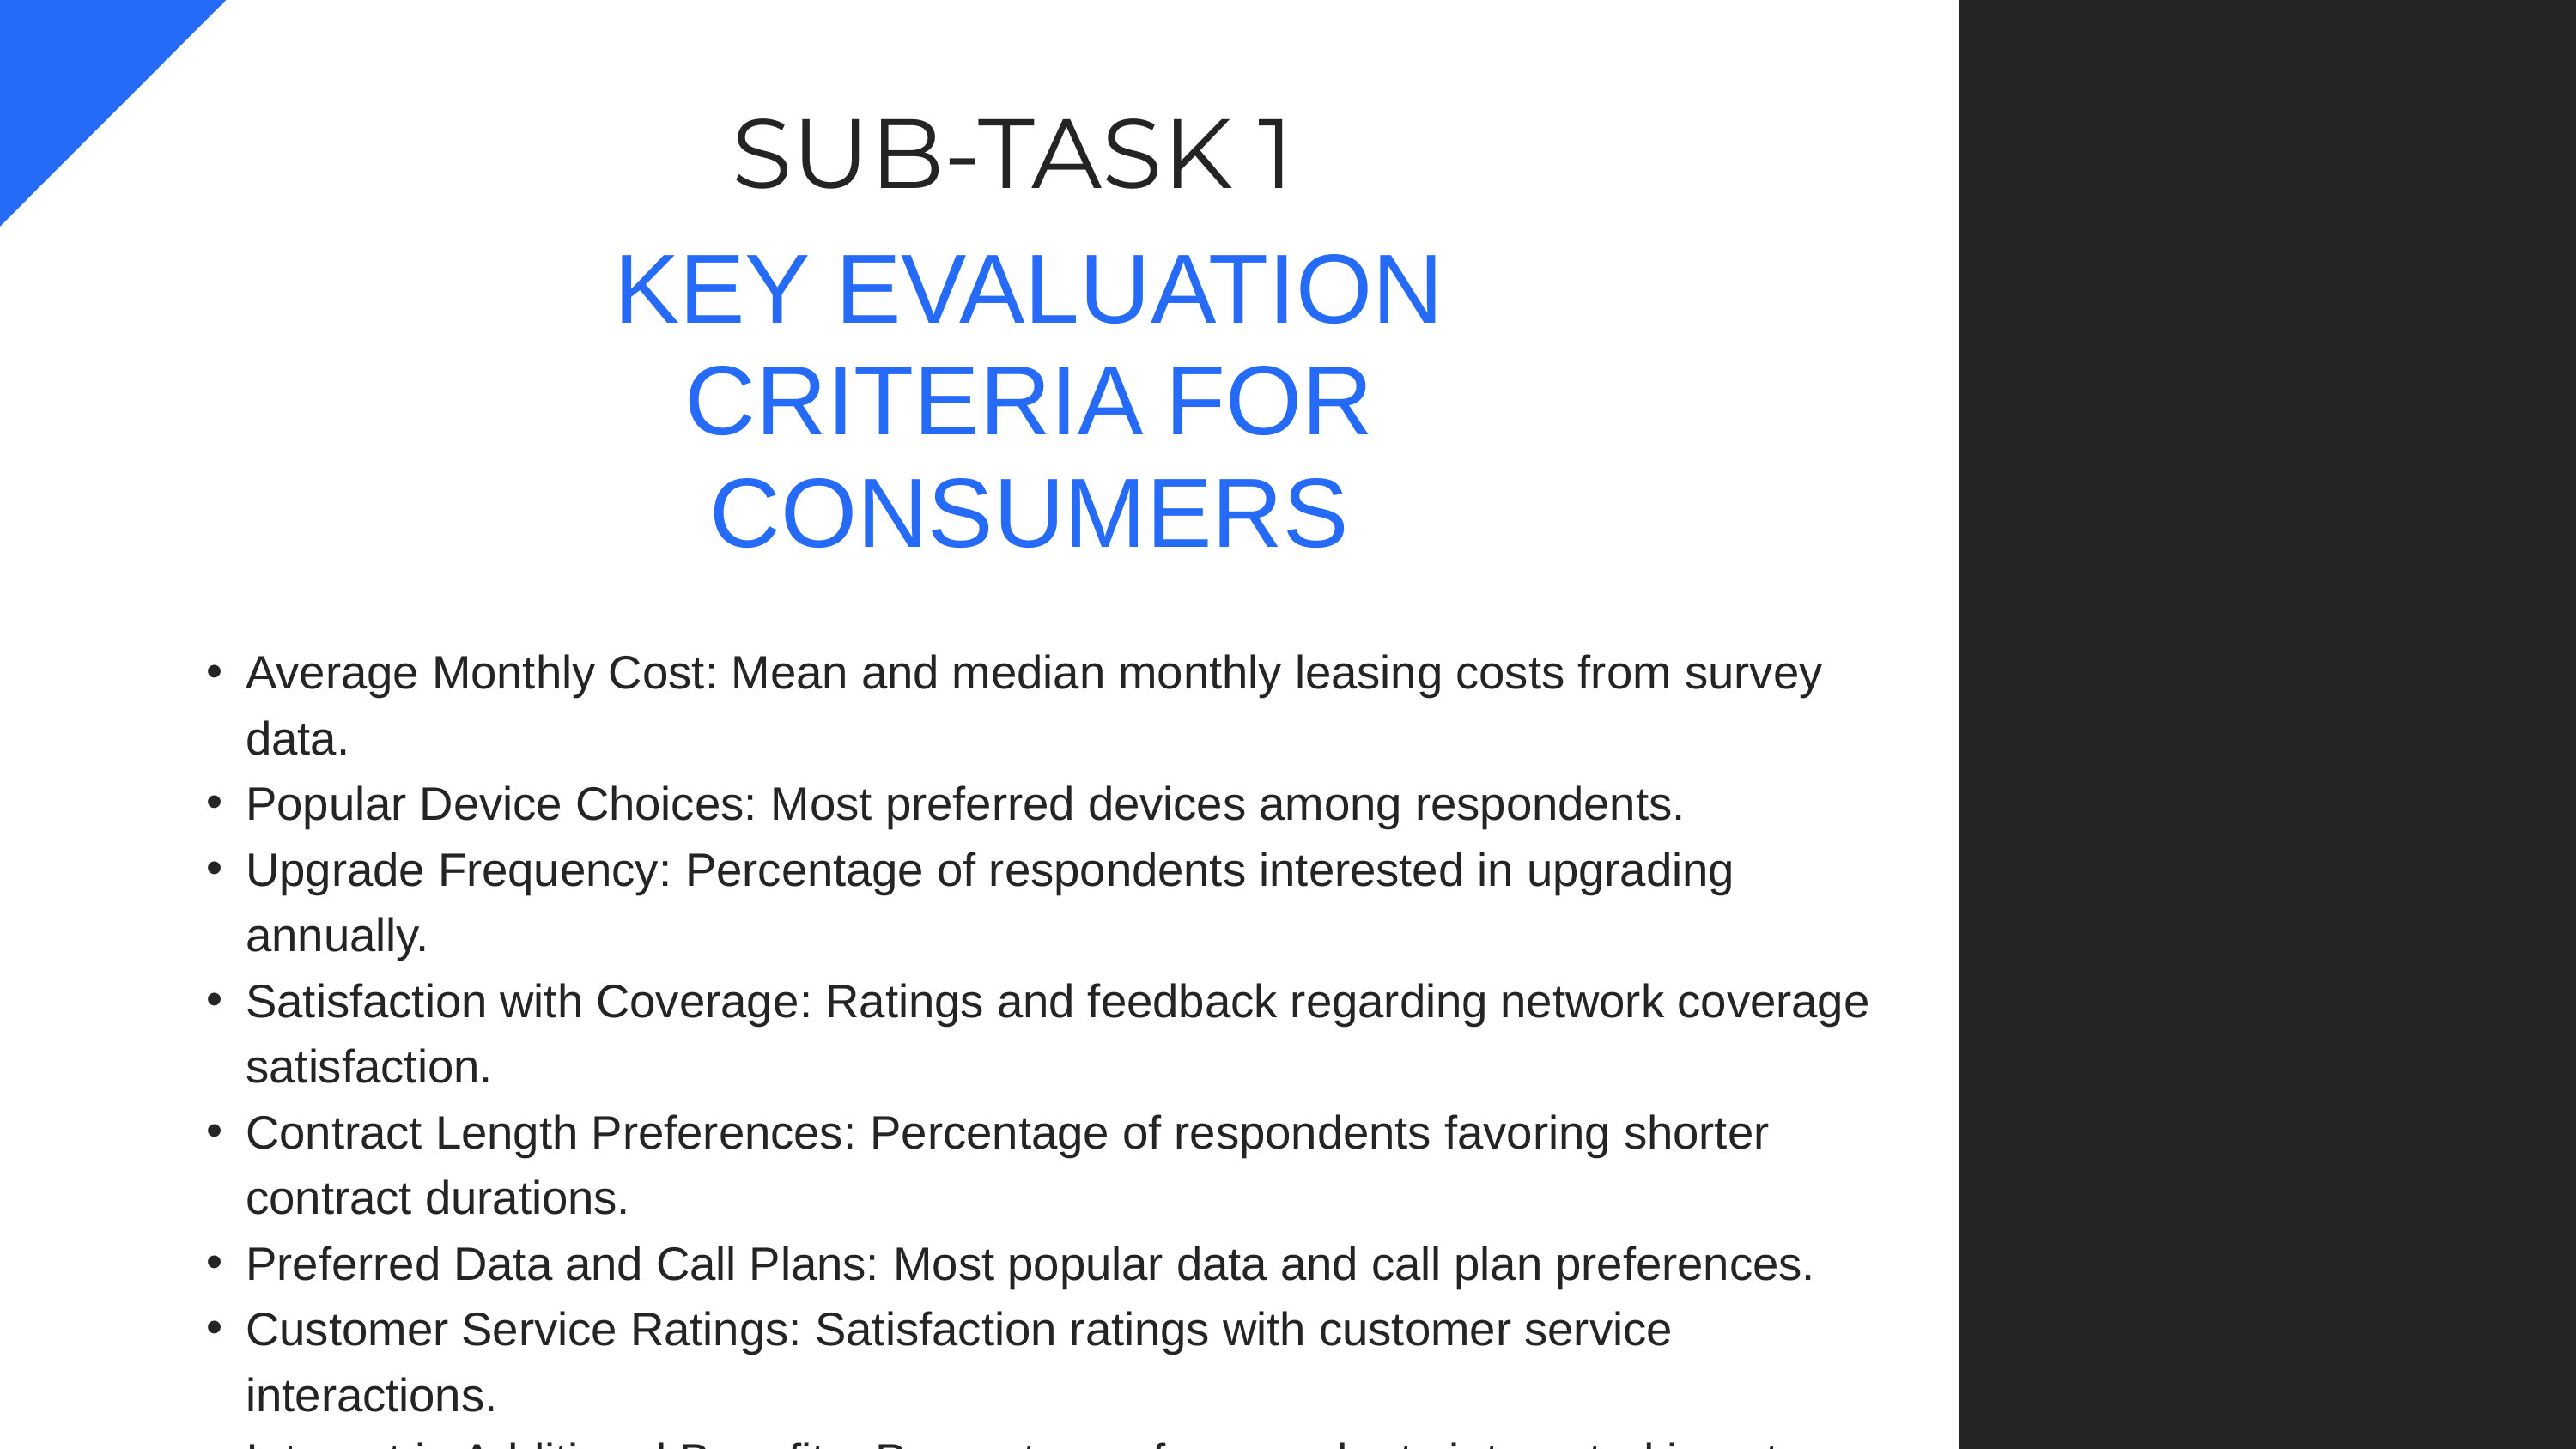

SUB-TASK 1
KEY EVALUATION CRITERIA FOR CONSUMERS
Average Monthly Cost: Mean and median monthly leasing costs from survey data.
Popular Device Choices: Most preferred devices among respondents.
Upgrade Frequency: Percentage of respondents interested in upgrading annually.
Satisfaction with Coverage: Ratings and feedback regarding network coverage satisfaction.
Contract Length Preferences: Percentage of respondents favoring shorter contract durations.
Preferred Data and Call Plans: Most popular data and call plan preferences.
Customer Service Ratings: Satisfaction ratings with customer service interactions.
Interest in Additional Benefits: Percentage of respondents interested in extra perks.